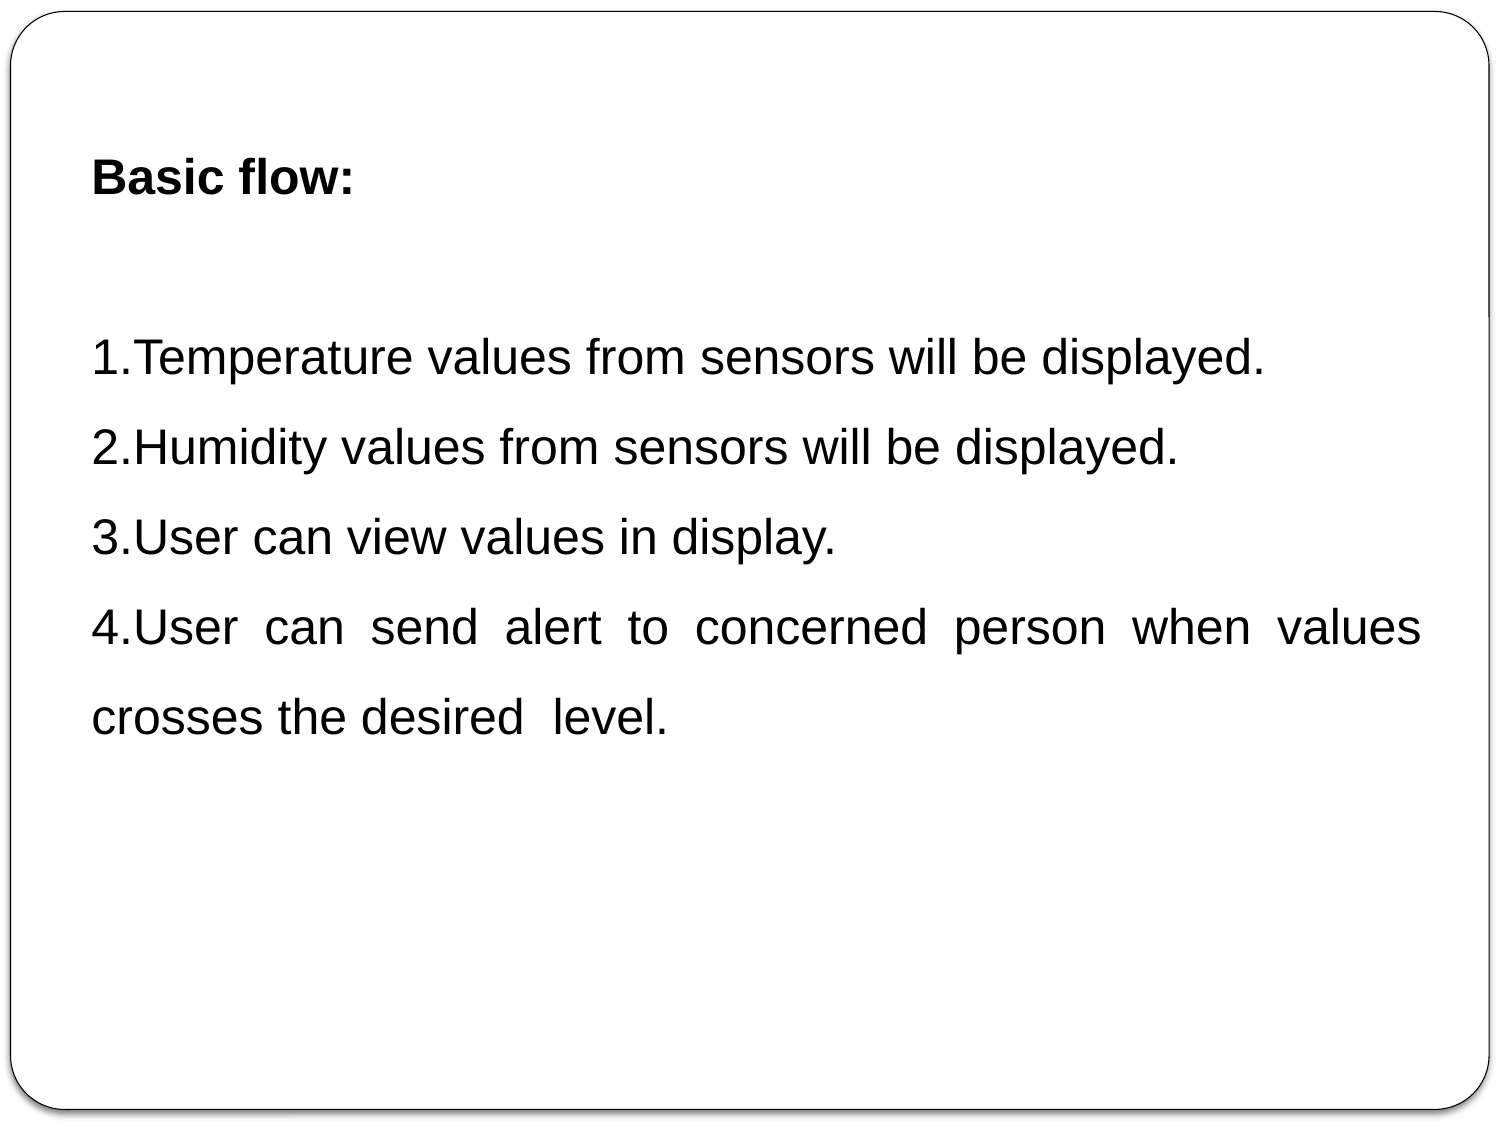

Basic flow:

1.Temperature values from sensors will be displayed.
2.Humidity values from sensors will be displayed.
3.User can view values in display.
4.User can send alert to concerned person when values  crosses the desired  level.